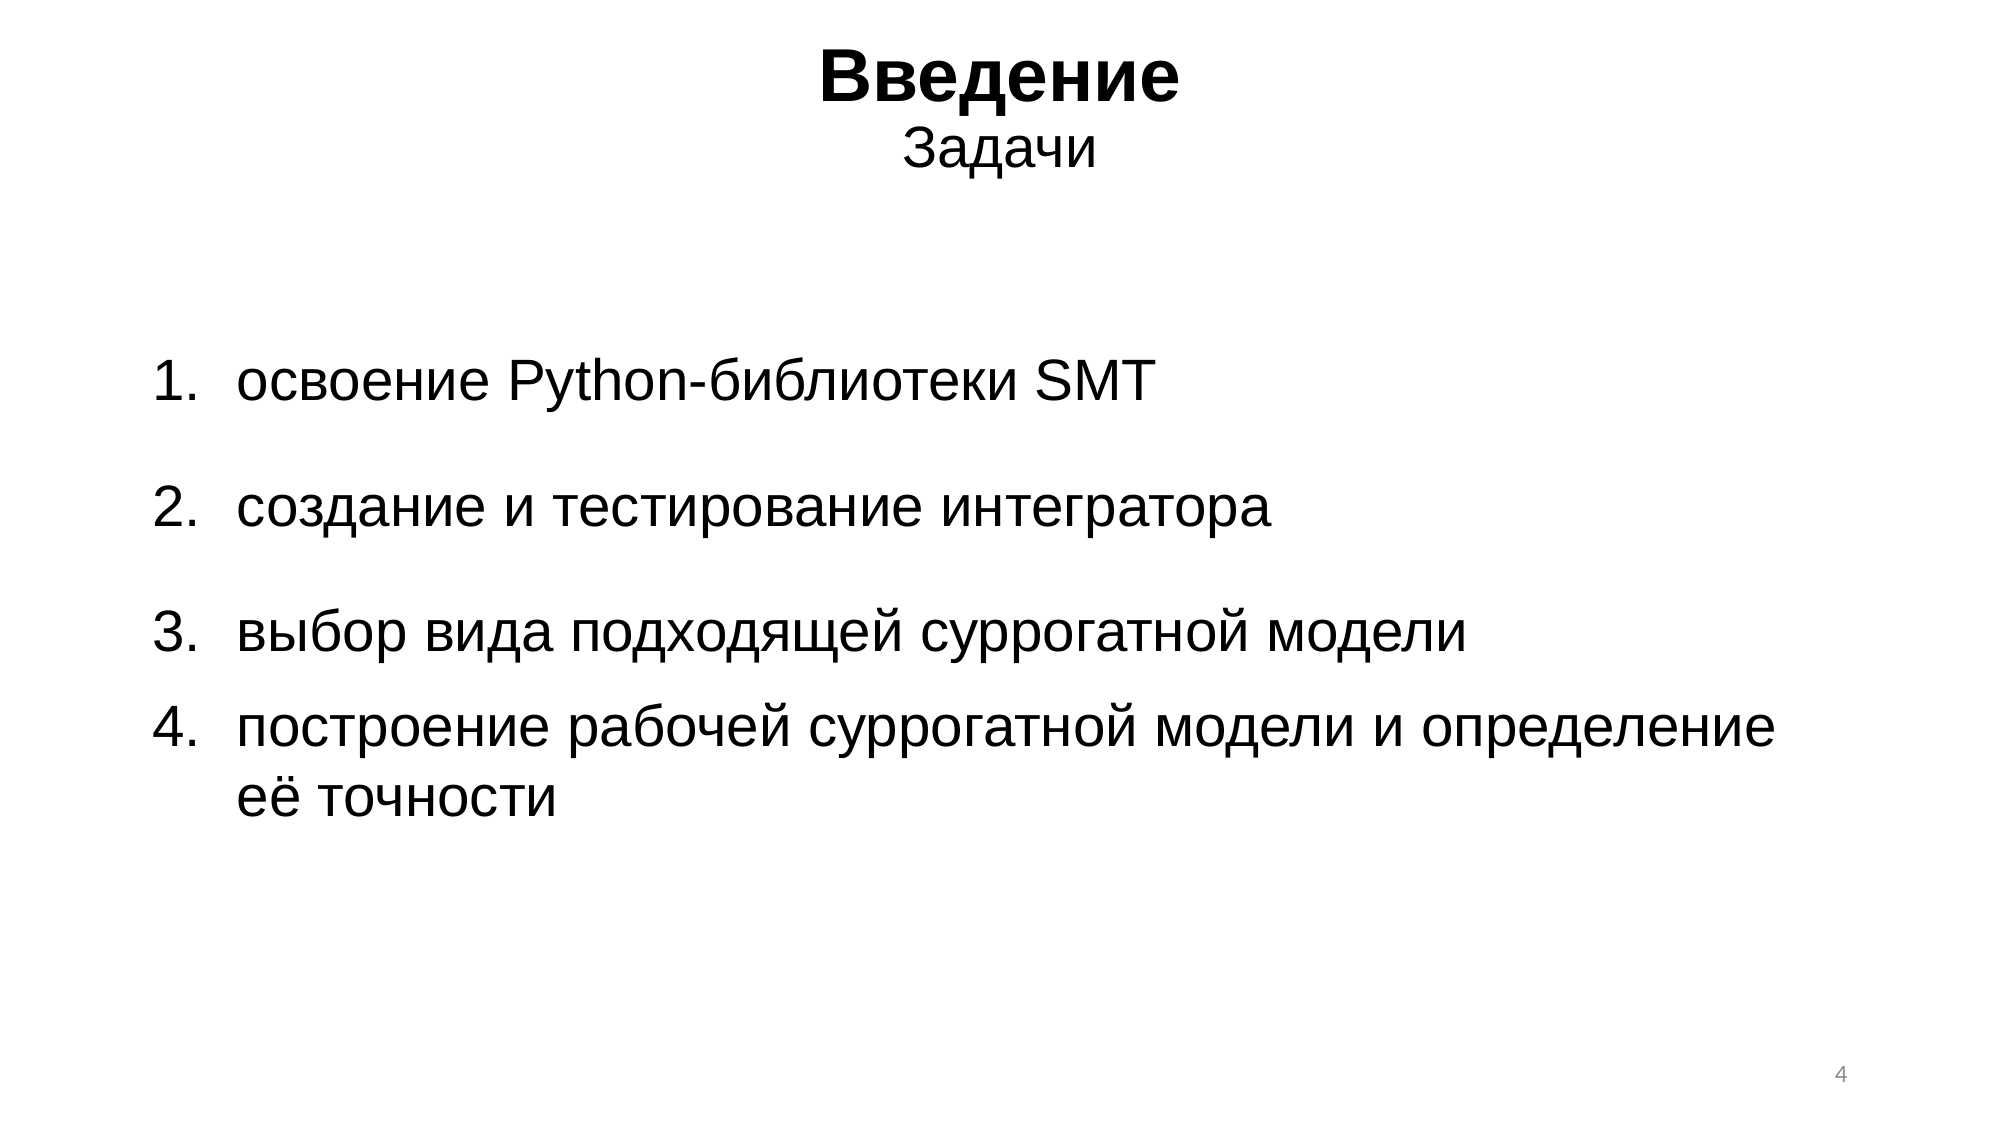

# Введение Задачи
освоение Python-библиотеки SMT
создание и тестирование интегратора
выбор вида подходящей суррогатной модели
построение рабочей суррогатной модели и определение её точности
4